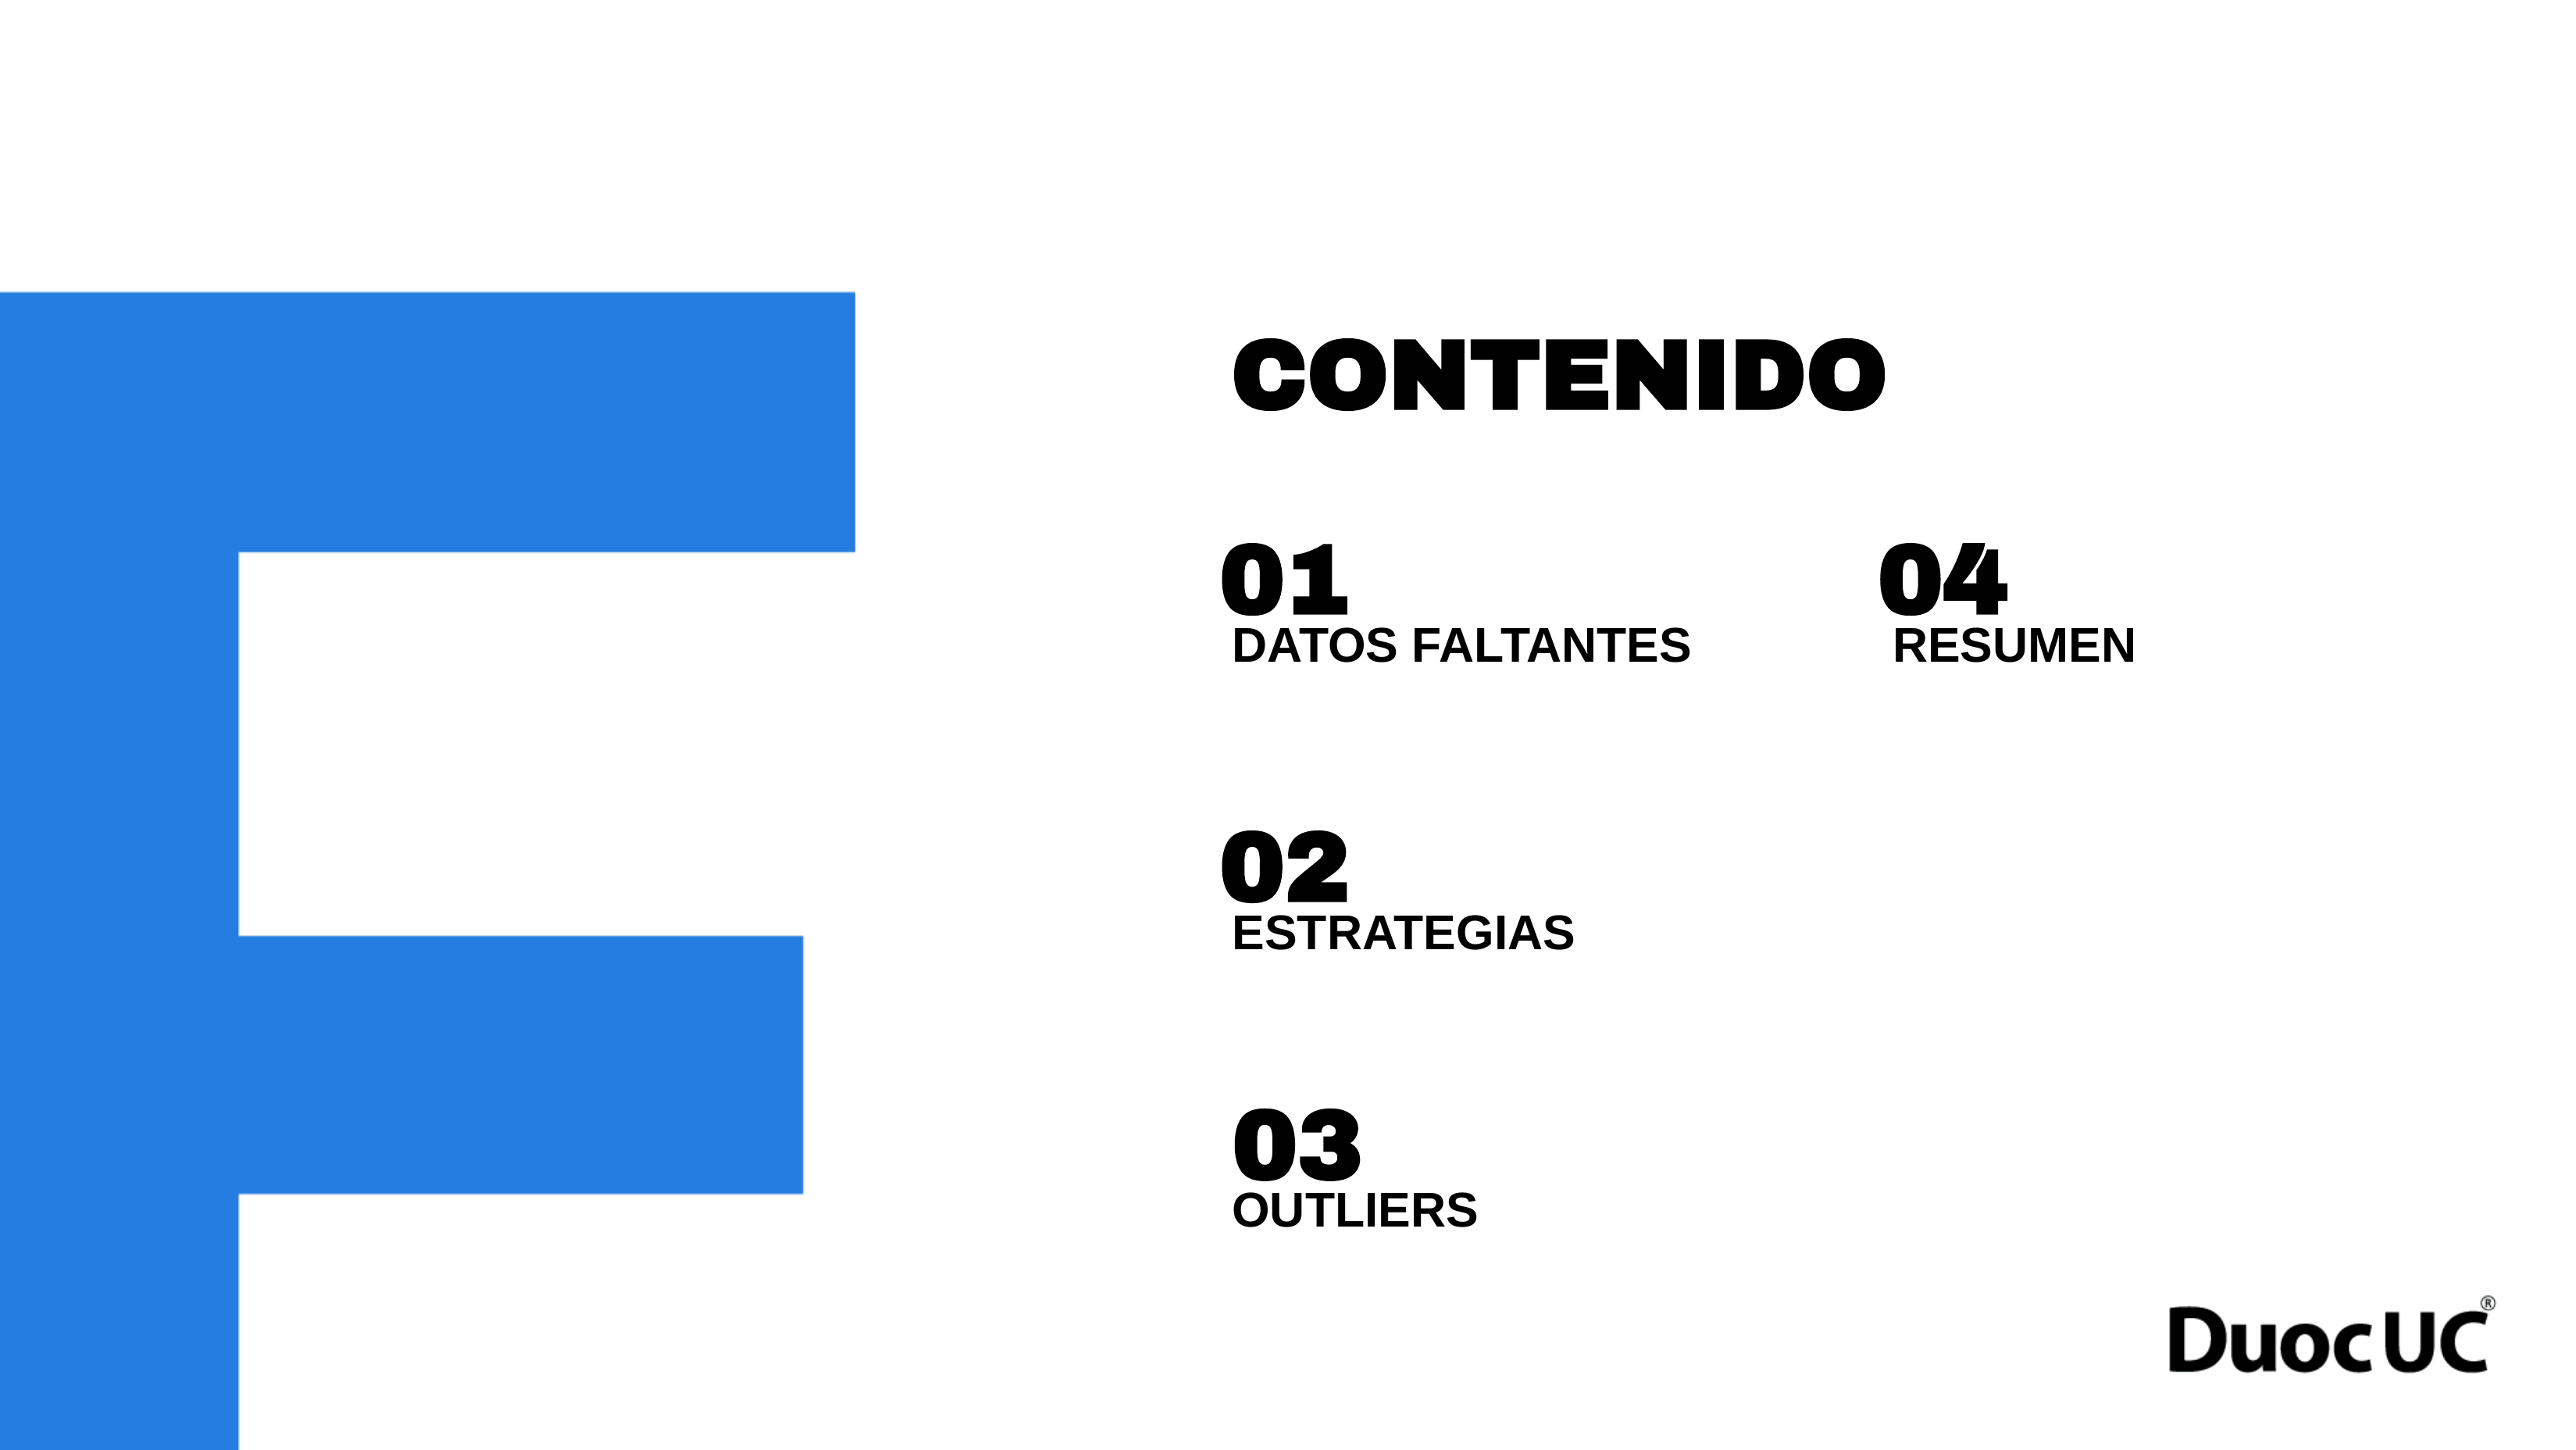

CONTENIDO
01
04
DATOS FALTANTES
RESUMEN
02
ESTRATEGIAS
03
OUTLIERS